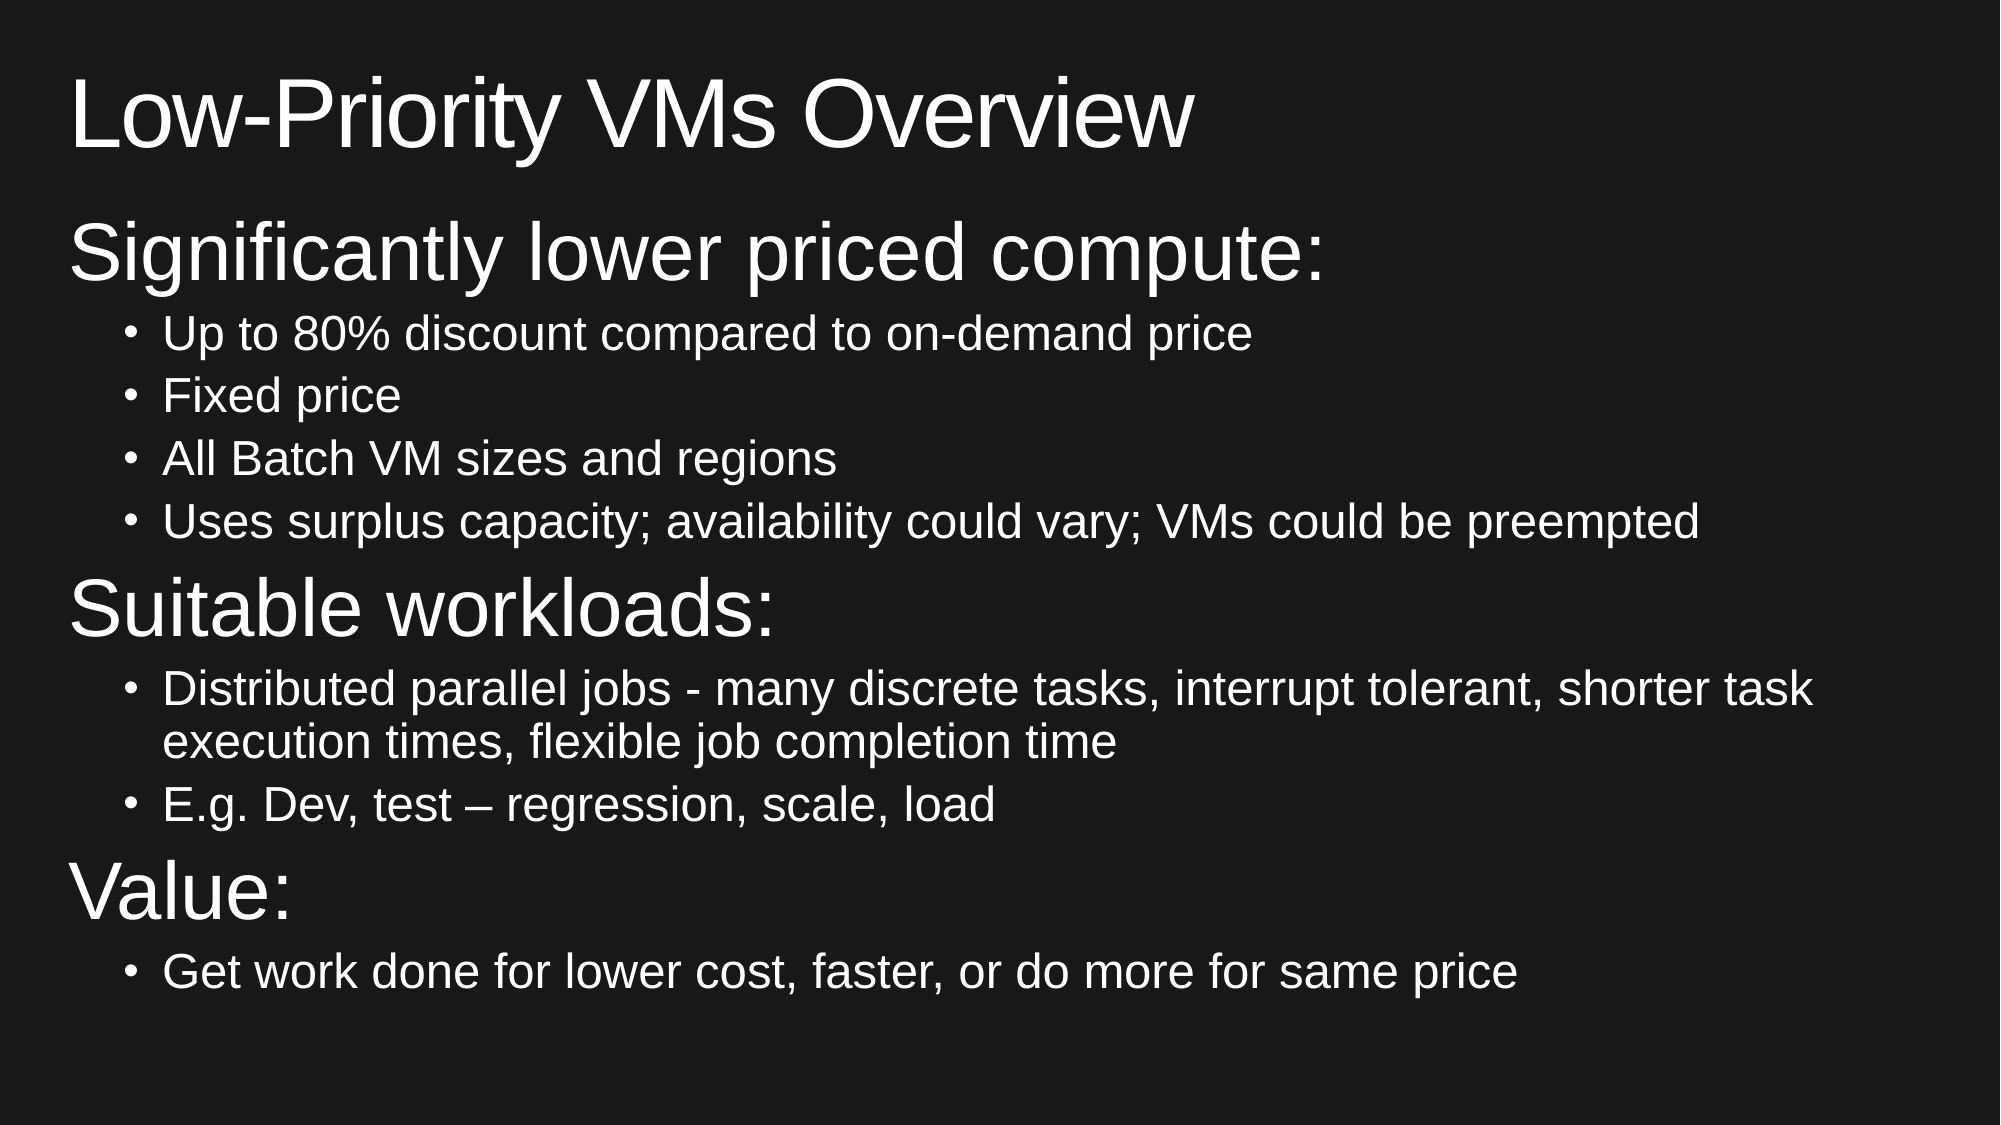

# Low-Priority VMs Overview
Significantly lower priced compute:
Up to 80% discount compared to on-demand price
Fixed price
All Batch VM sizes and regions
Uses surplus capacity; availability could vary; VMs could be preempted
Suitable workloads:
Distributed parallel jobs - many discrete tasks, interrupt tolerant, shorter task execution times, flexible job completion time
E.g. Dev, test – regression, scale, load
Value:
Get work done for lower cost, faster, or do more for same price